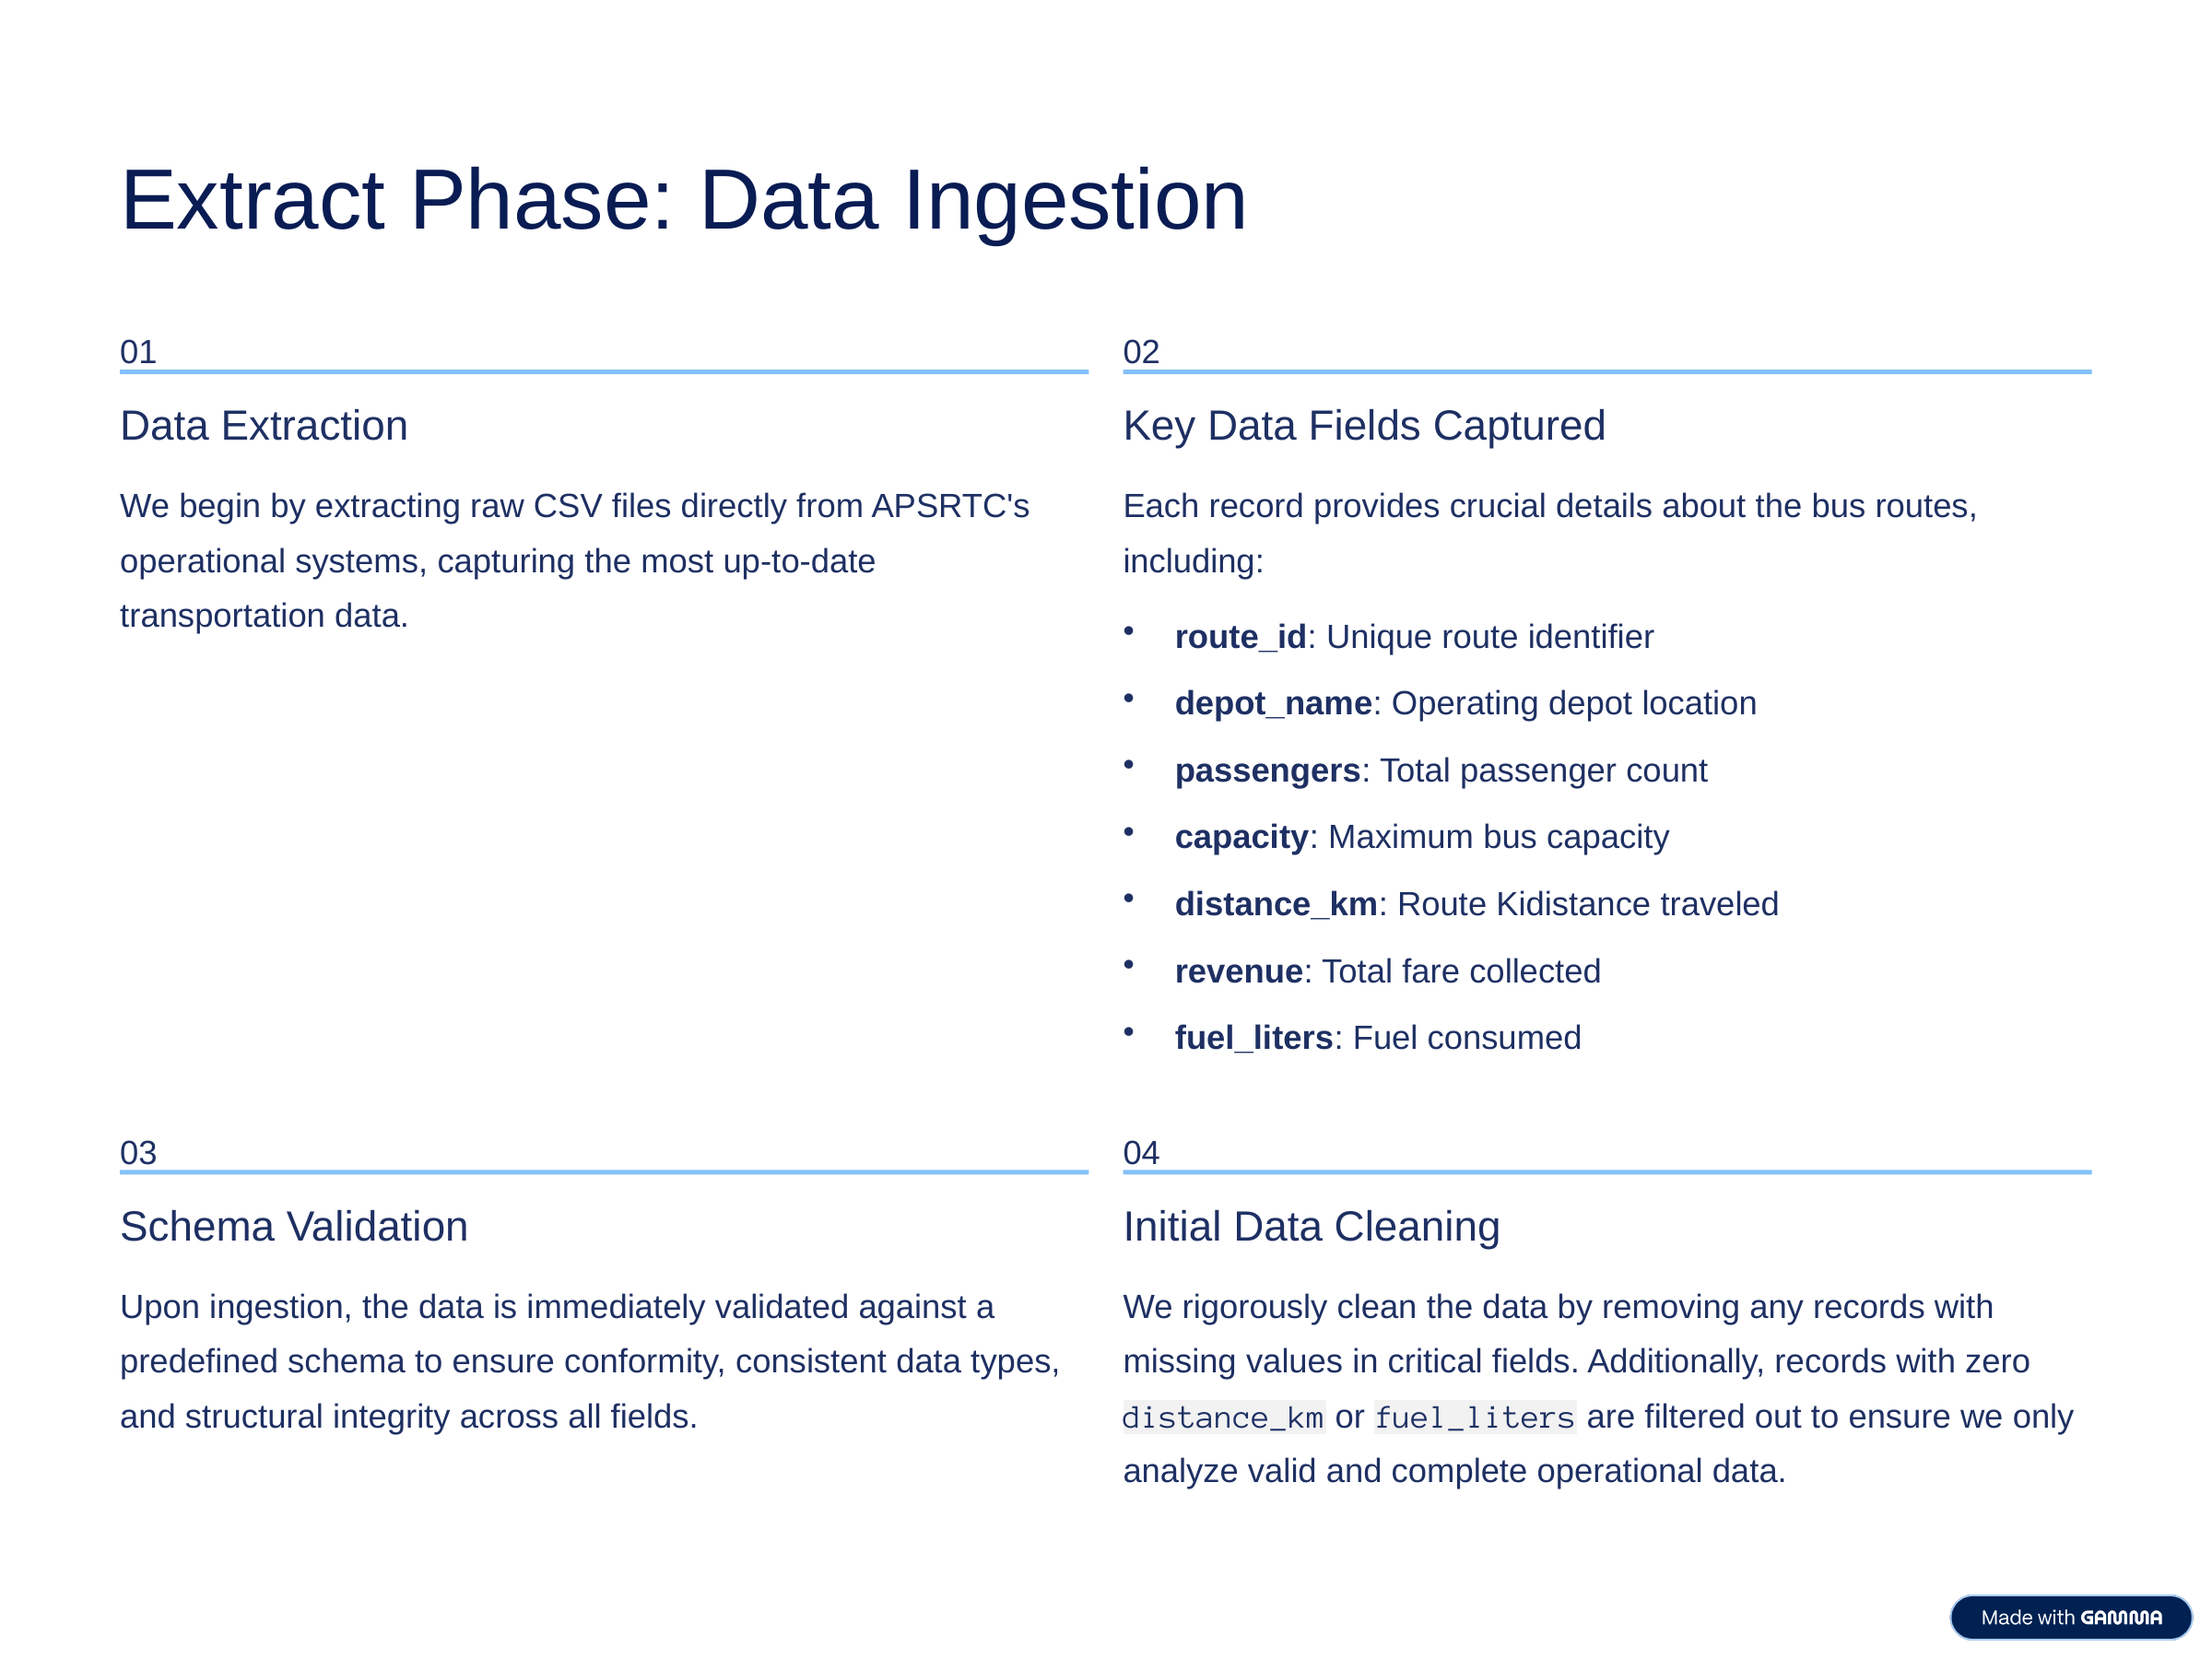

Extract Phase: Data Ingestion
01
02

Data Extraction
Key Data Fields Captured
We begin by extracting raw CSV files directly from APSRTC's operational systems, capturing the most up-to-date transportation data.
Each record provides crucial details about the bus routes, including:
route_id: Unique route identifier
depot_name: Operating depot location
passengers: Total passenger count
capacity: Maximum bus capacity
distance_km: Route Kidistance traveled
revenue: Total fare collected
fuel_liters: Fuel consumed
03
04

Schema Validation
Initial Data Cleaning
Upon ingestion, the data is immediately validated against a predefined schema to ensure conformity, consistent data types, and structural integrity across all fields.
We rigorously clean the data by removing any records with missing values in critical fields. Additionally, records with zero distance_km or fuel_liters are filtered out to ensure we only analyze valid and complete operational data.